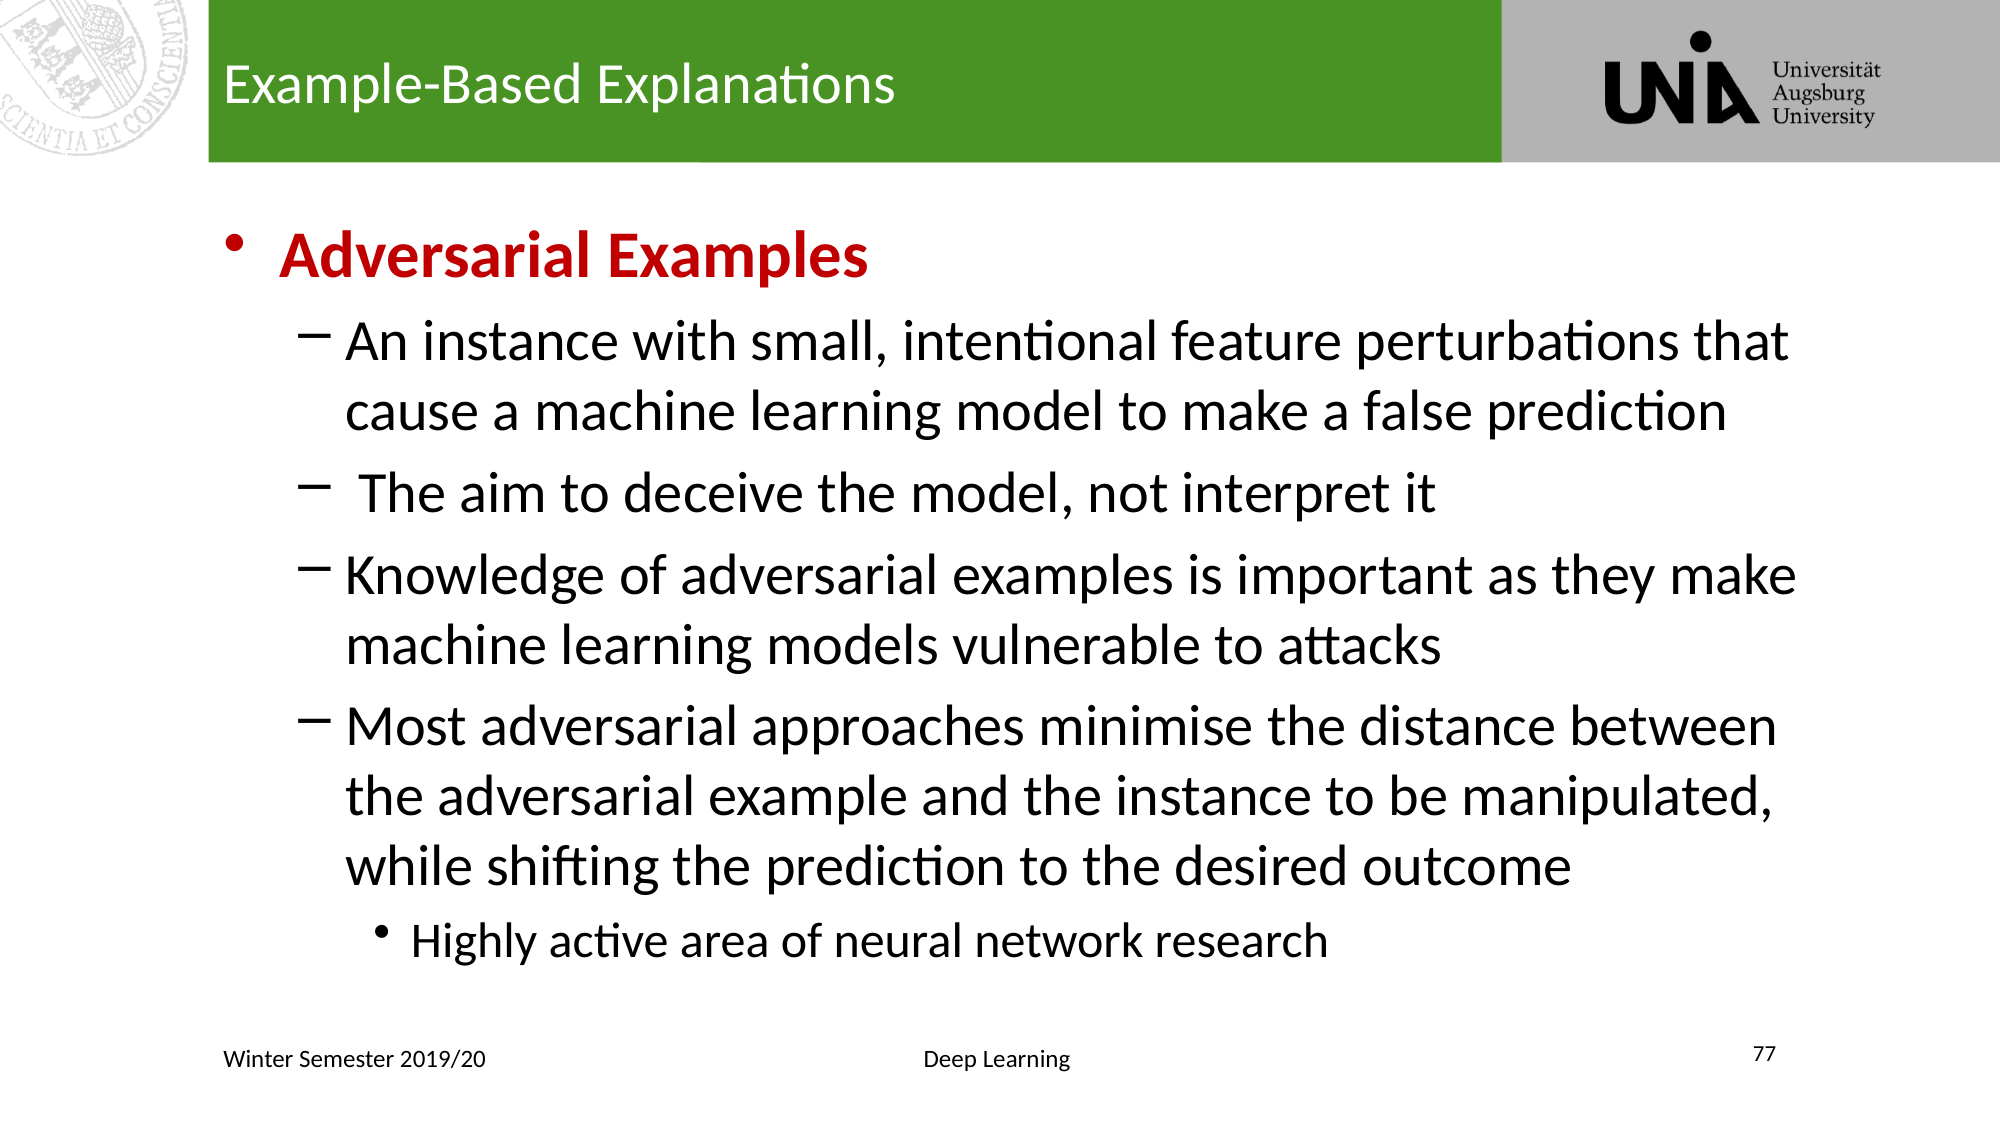

# Example-Based Explanations
Adversarial Examples
An instance with small, intentional feature perturbations that cause a machine learning model to make a false prediction
 The aim to deceive the model, not interpret it
Knowledge of adversarial examples is important as they make machine learning models vulnerable to attacks
Most adversarial approaches minimise the distance between the adversarial example and the instance to be manipulated, while shifting the prediction to the desired outcome
Highly active area of neural network research
77